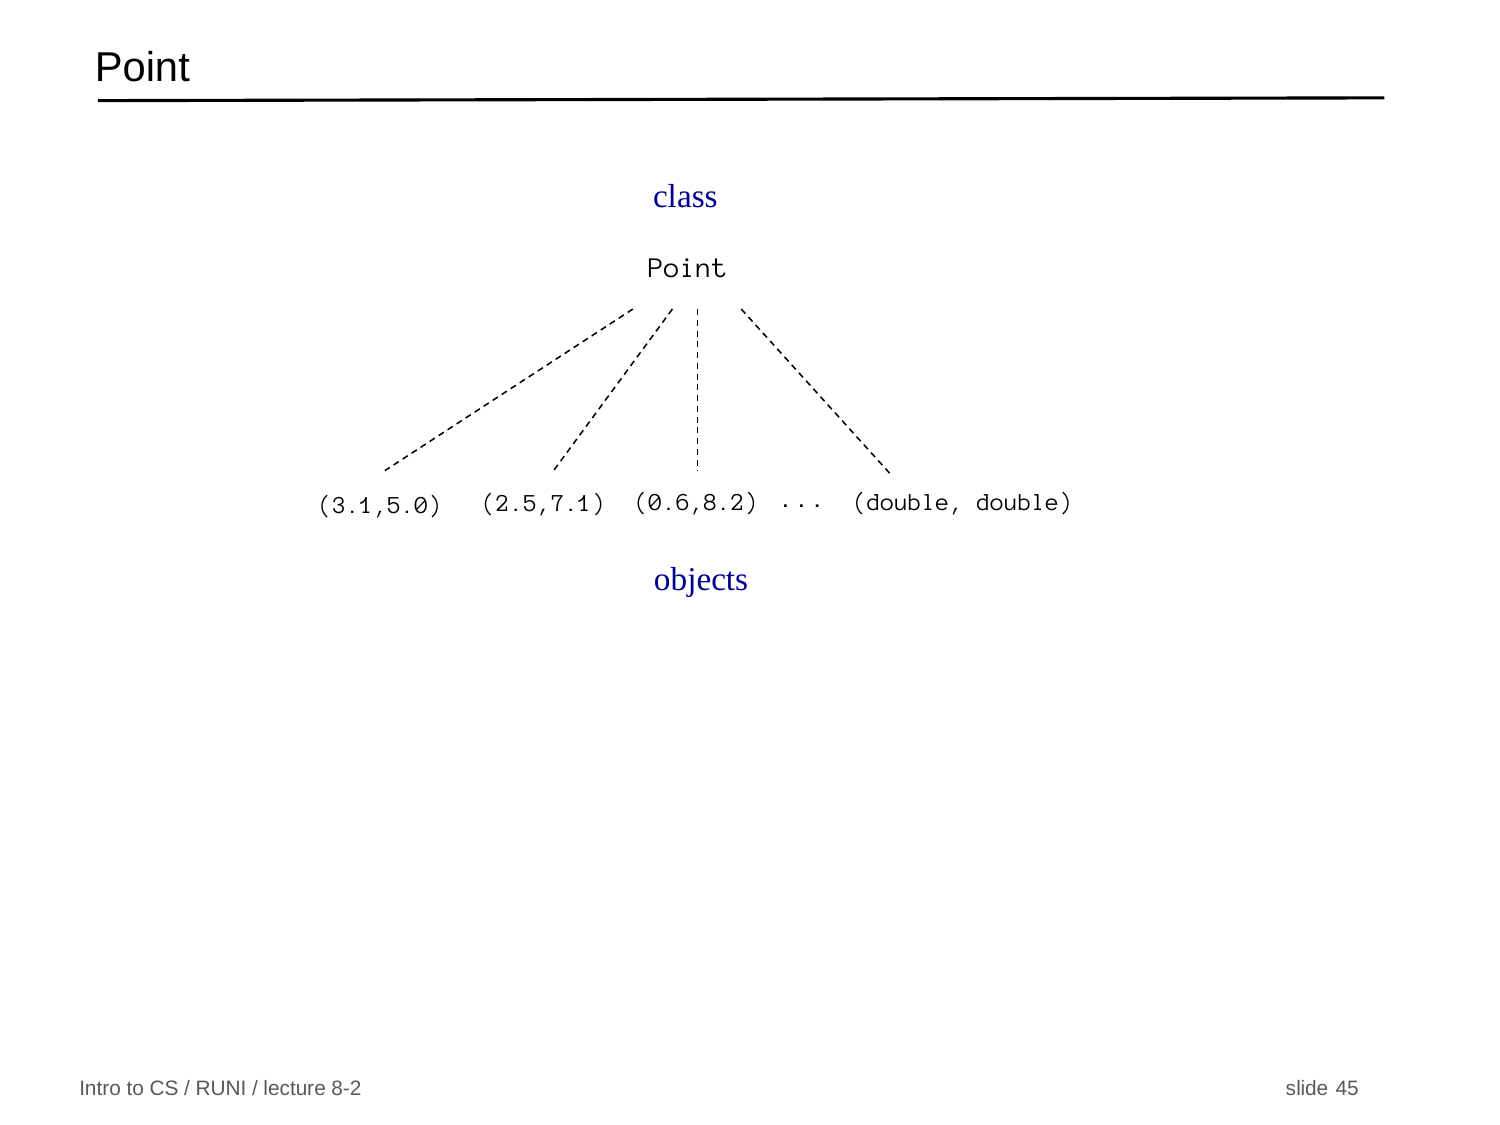

# Point
       class
objects
Point
...
(0.6,8.2)
(double, double)
(2.5,7.1)
(3.1,5.0)